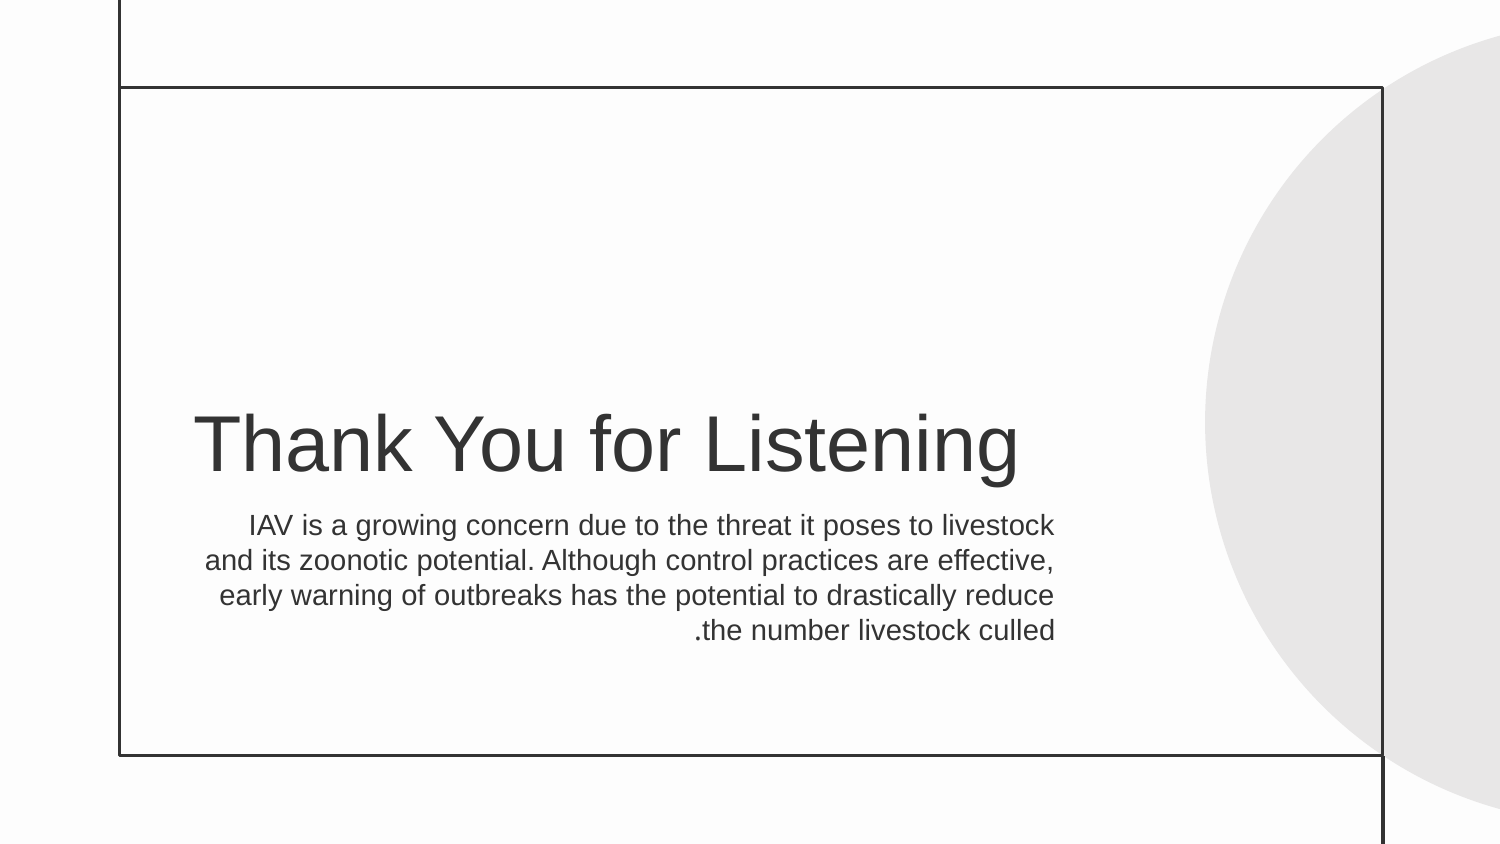

# Thank You for Listening
IAV is a growing concern due to the threat it poses to livestock and its zoonotic potential. Although control practices are effective, early warning of outbreaks has the potential to drastically reduce the number livestock culled.